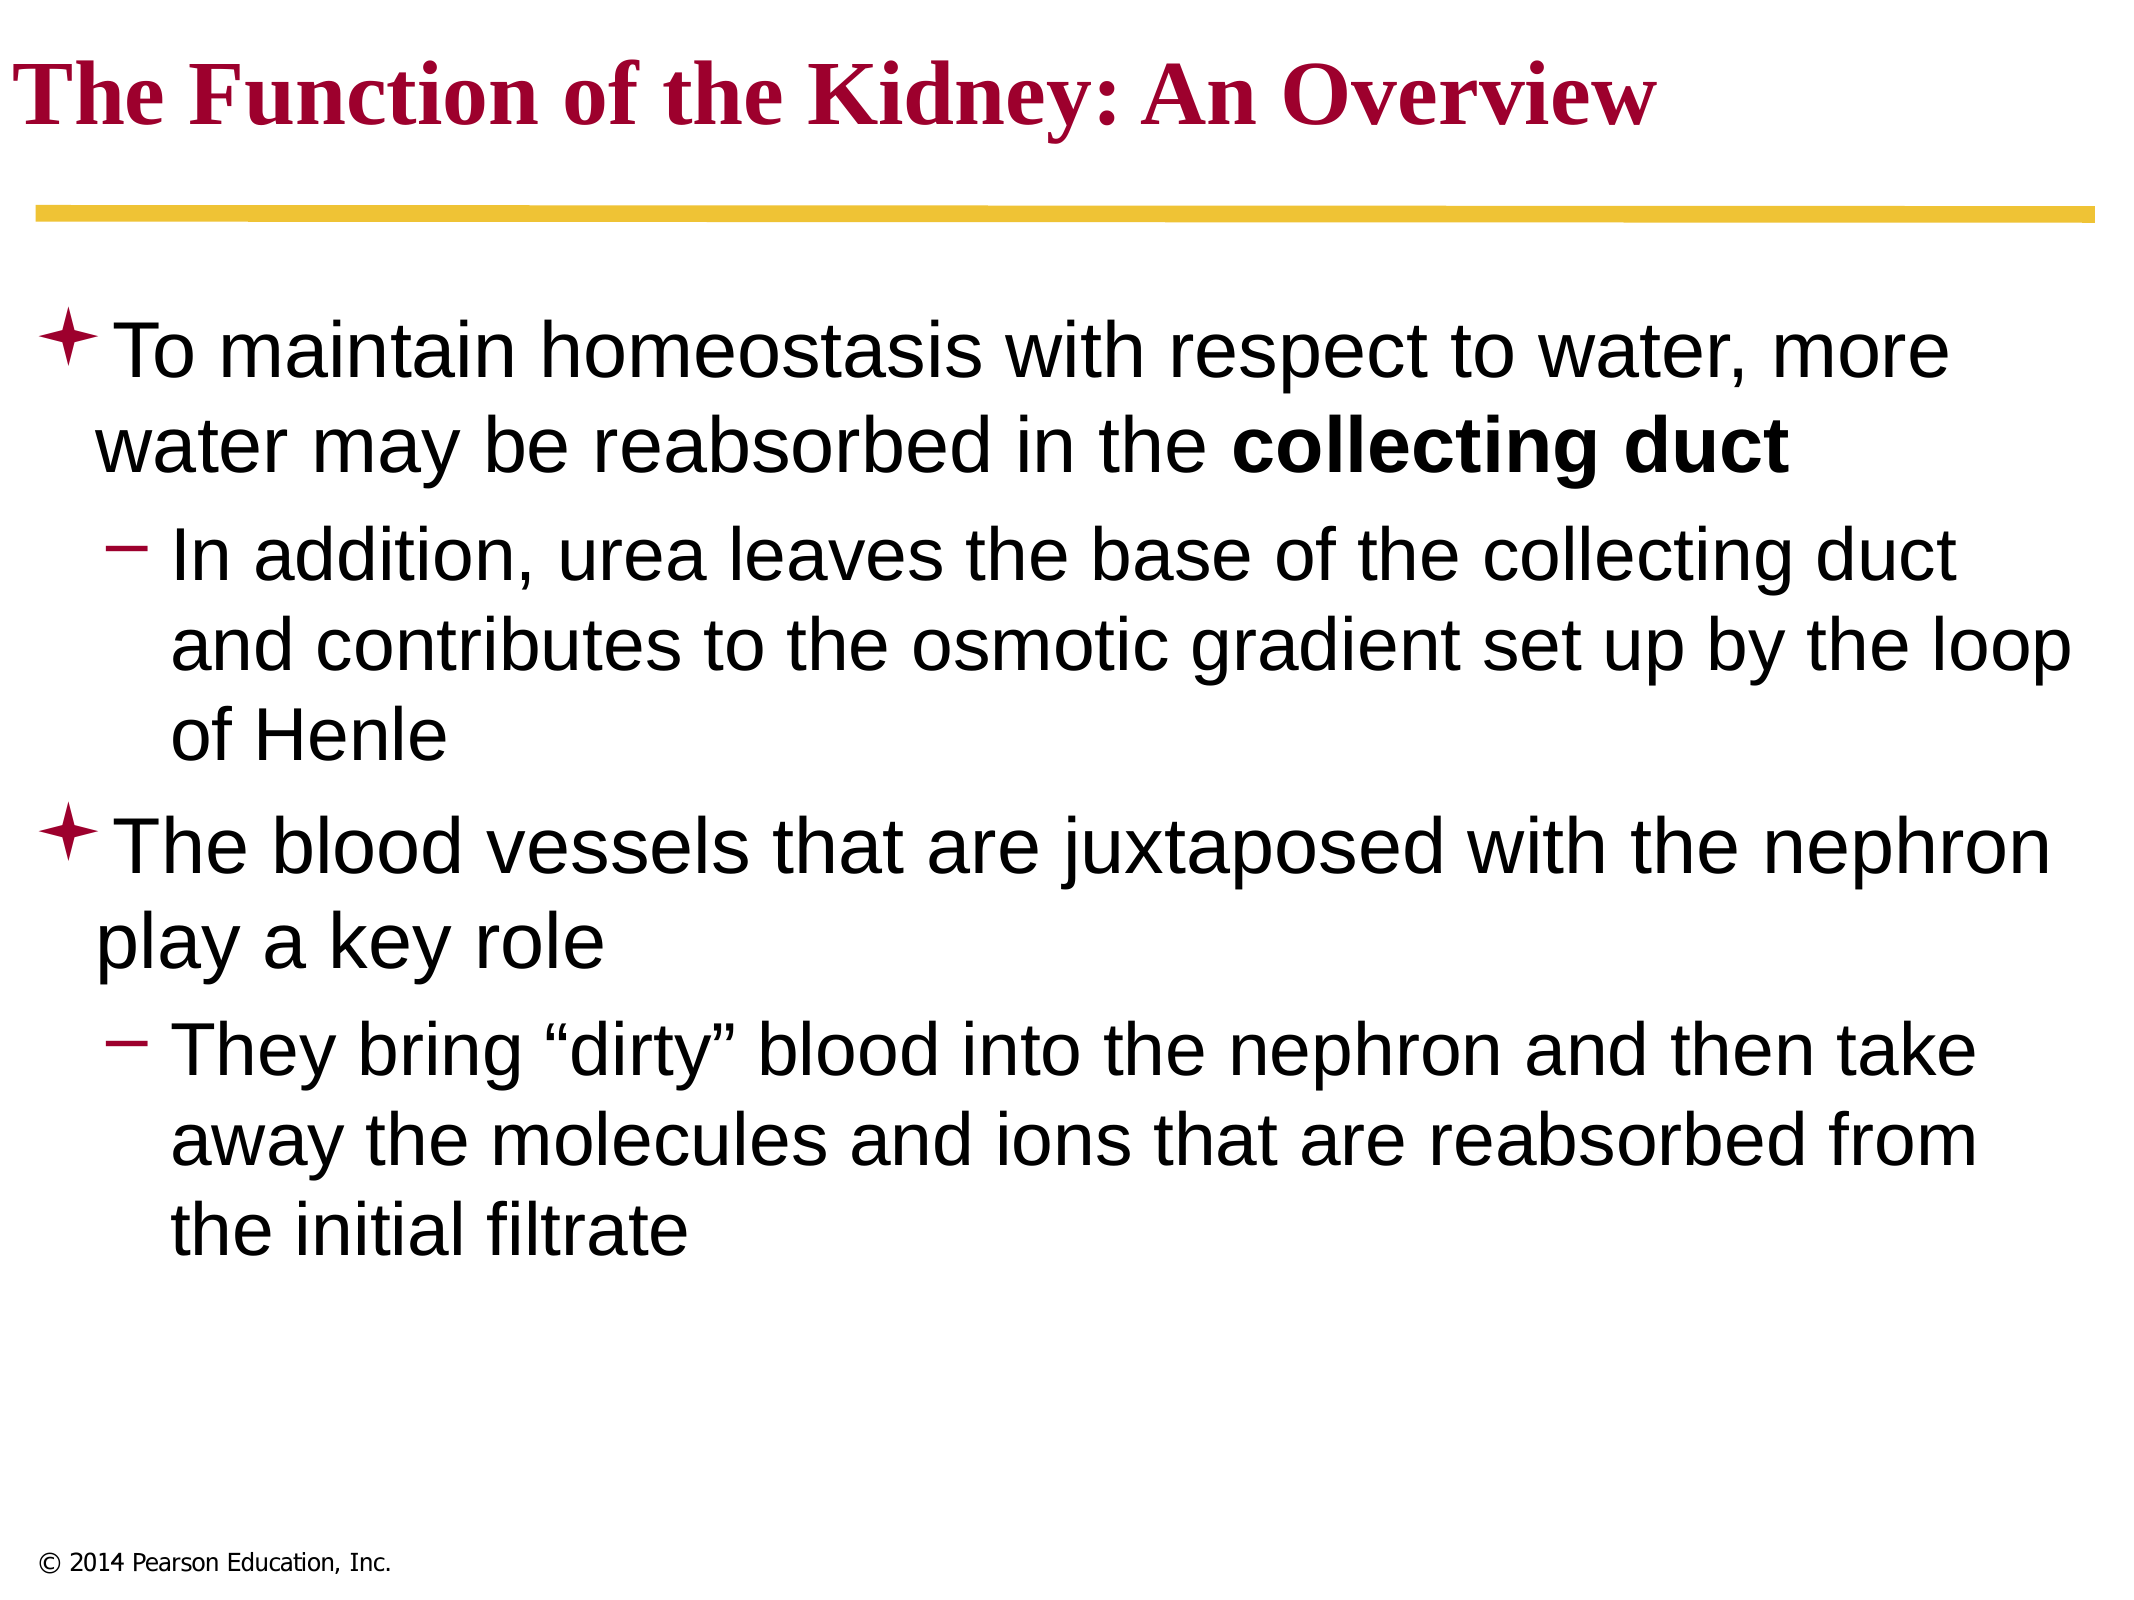

The Function of the Kidney: An Overview

To maintain homeostasis with respect to water, more water may be reabsorbed in the collecting duct
In addition, urea leaves the base of the collecting duct and contributes to the osmotic gradient set up by the loop of Henle
The blood vessels that are juxtaposed with the nephron play a key role
They bring “dirty” blood into the nephron and then take away the molecules and ions that are reabsorbed from the initial filtrate